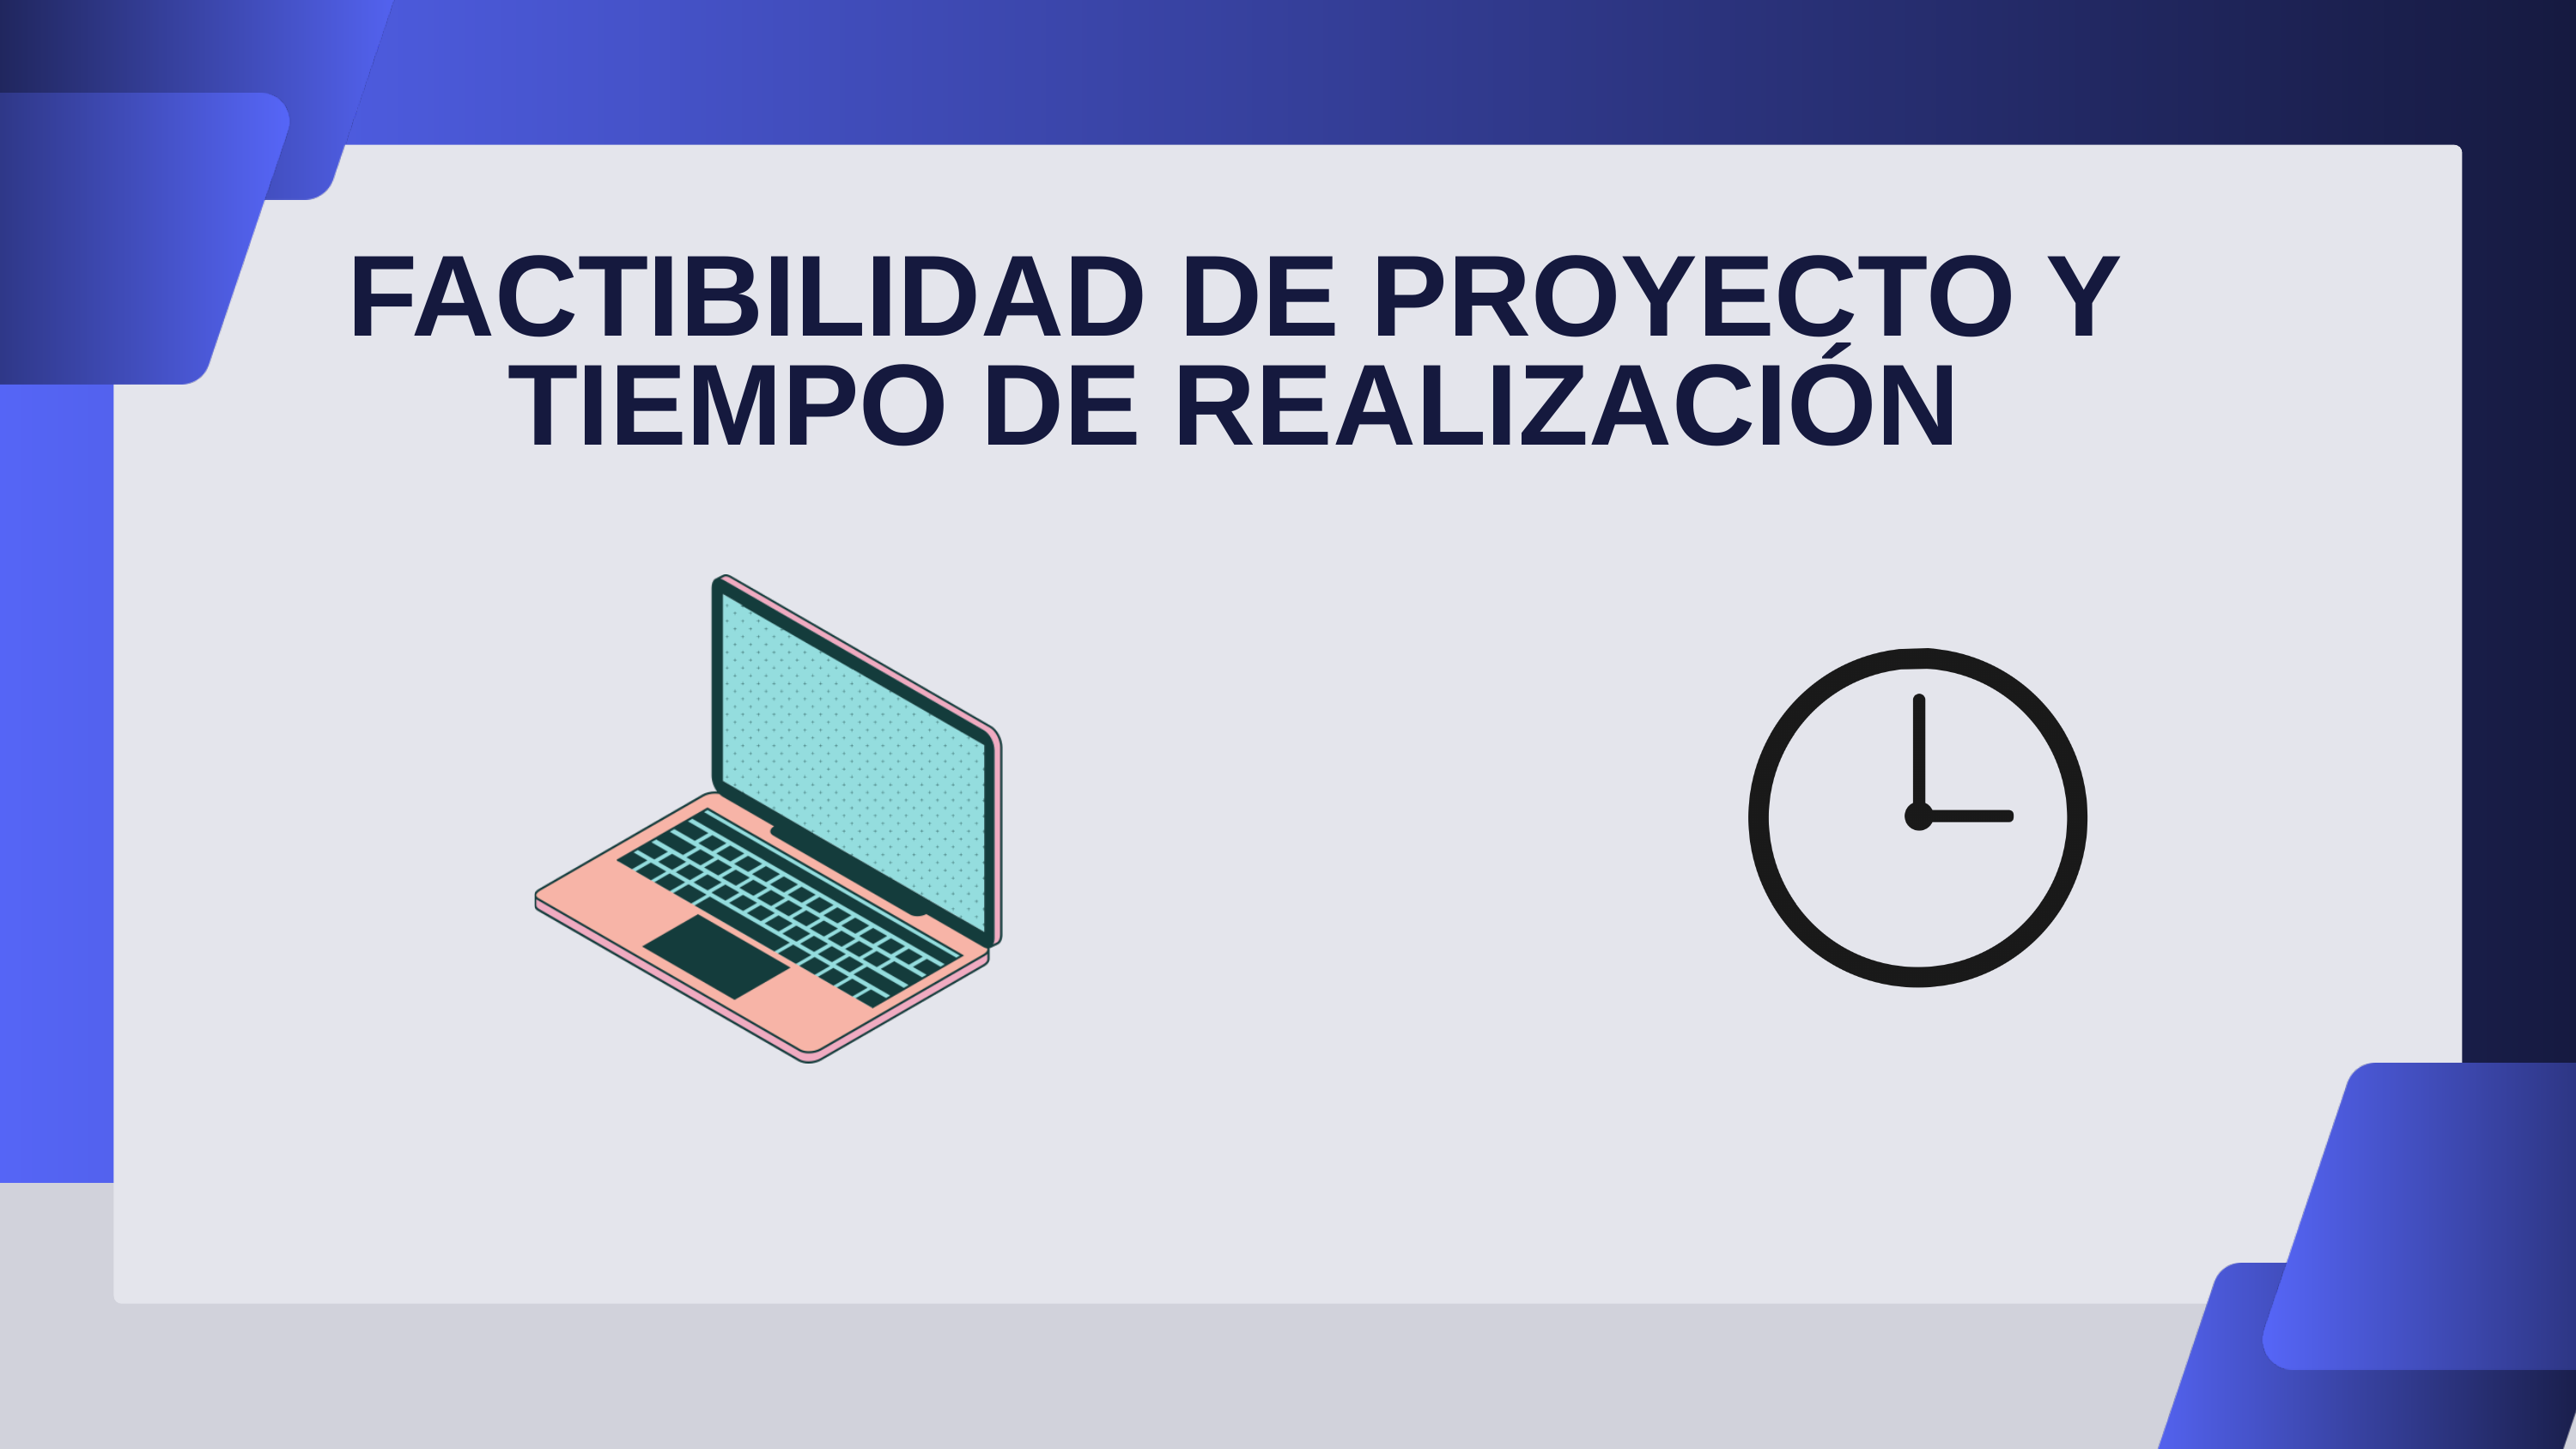

FACTIBILIDAD DE PROYECTO Y TIEMPO DE REALIZACIÓN